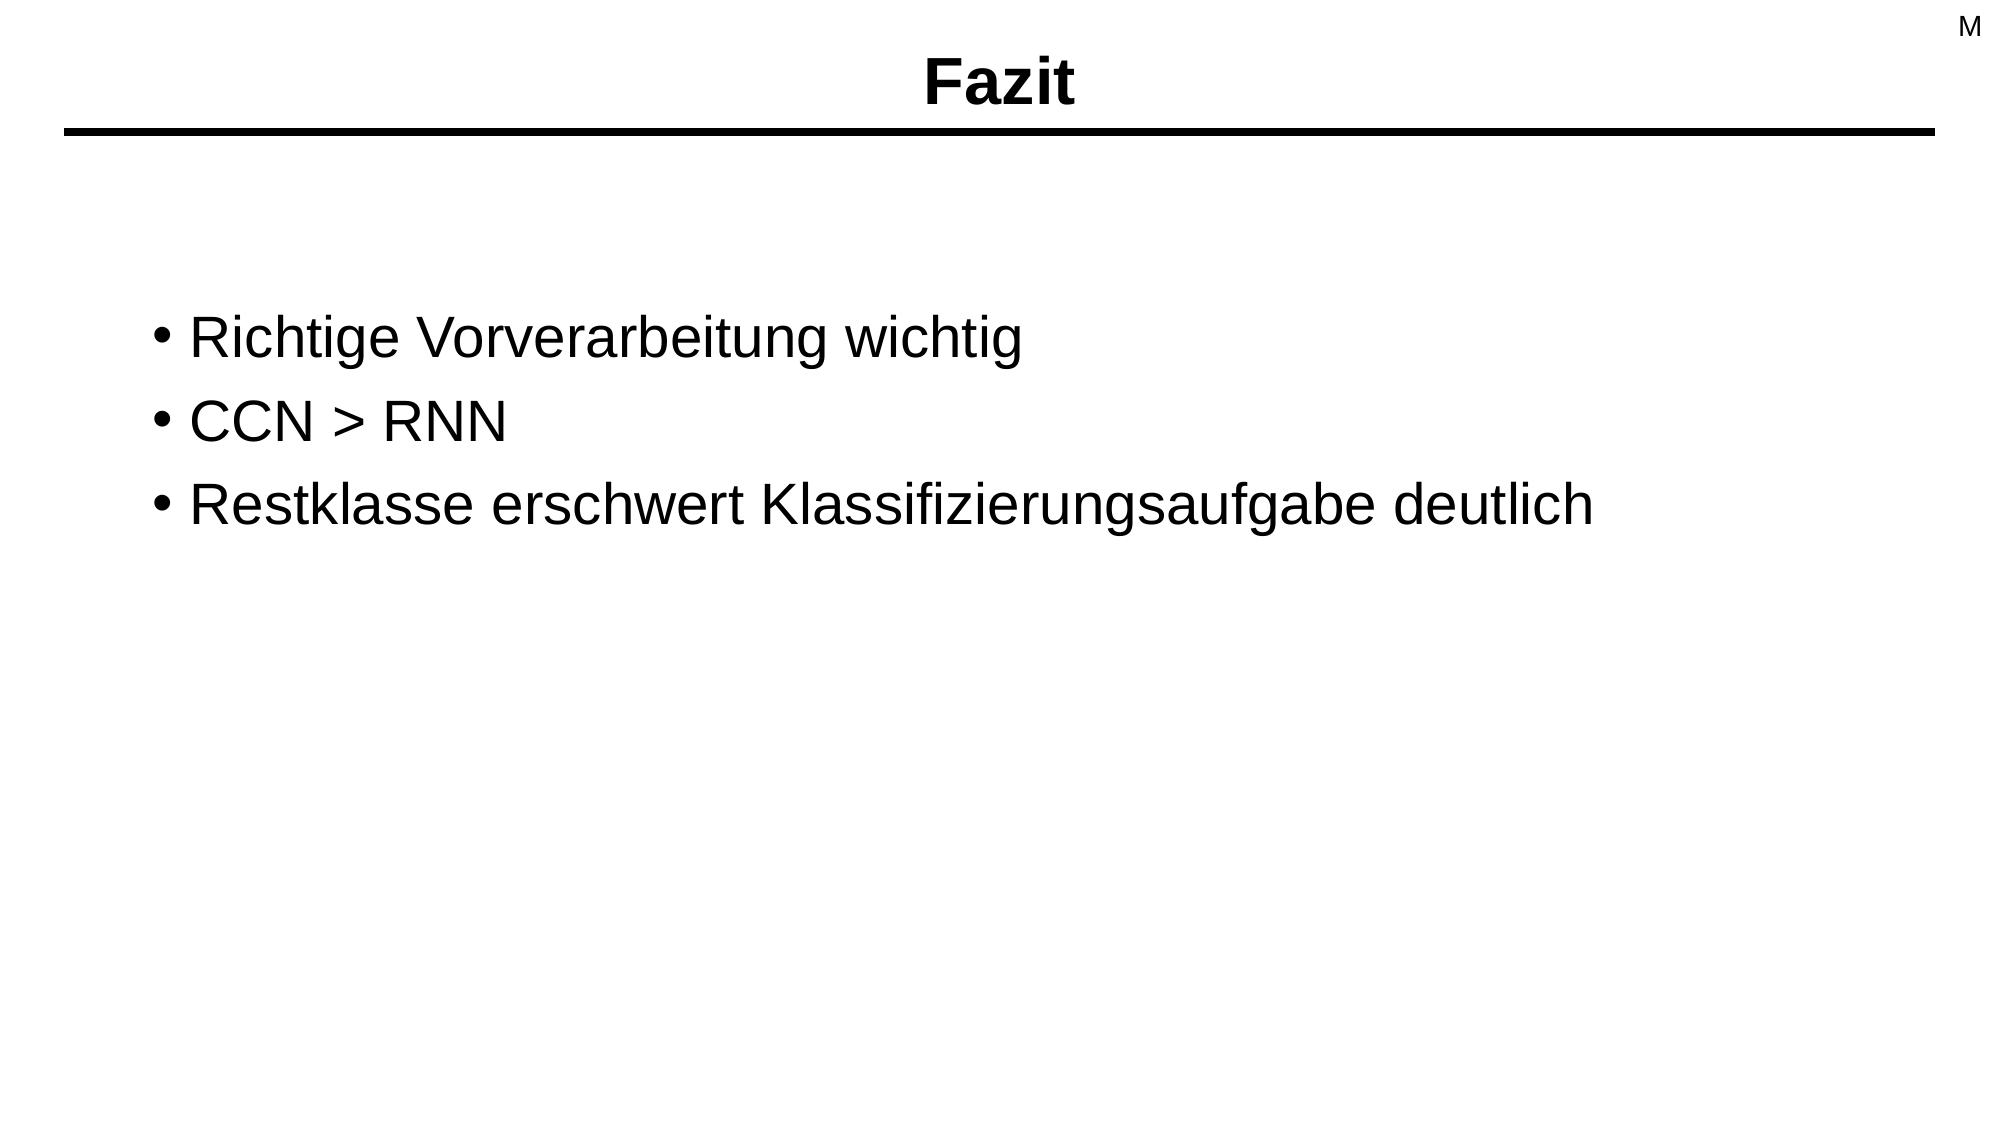

M
# Fazit
Richtige Vorverarbeitung wichtig
CCN > RNN
Restklasse erschwert Klassifizierungsaufgabe deutlich